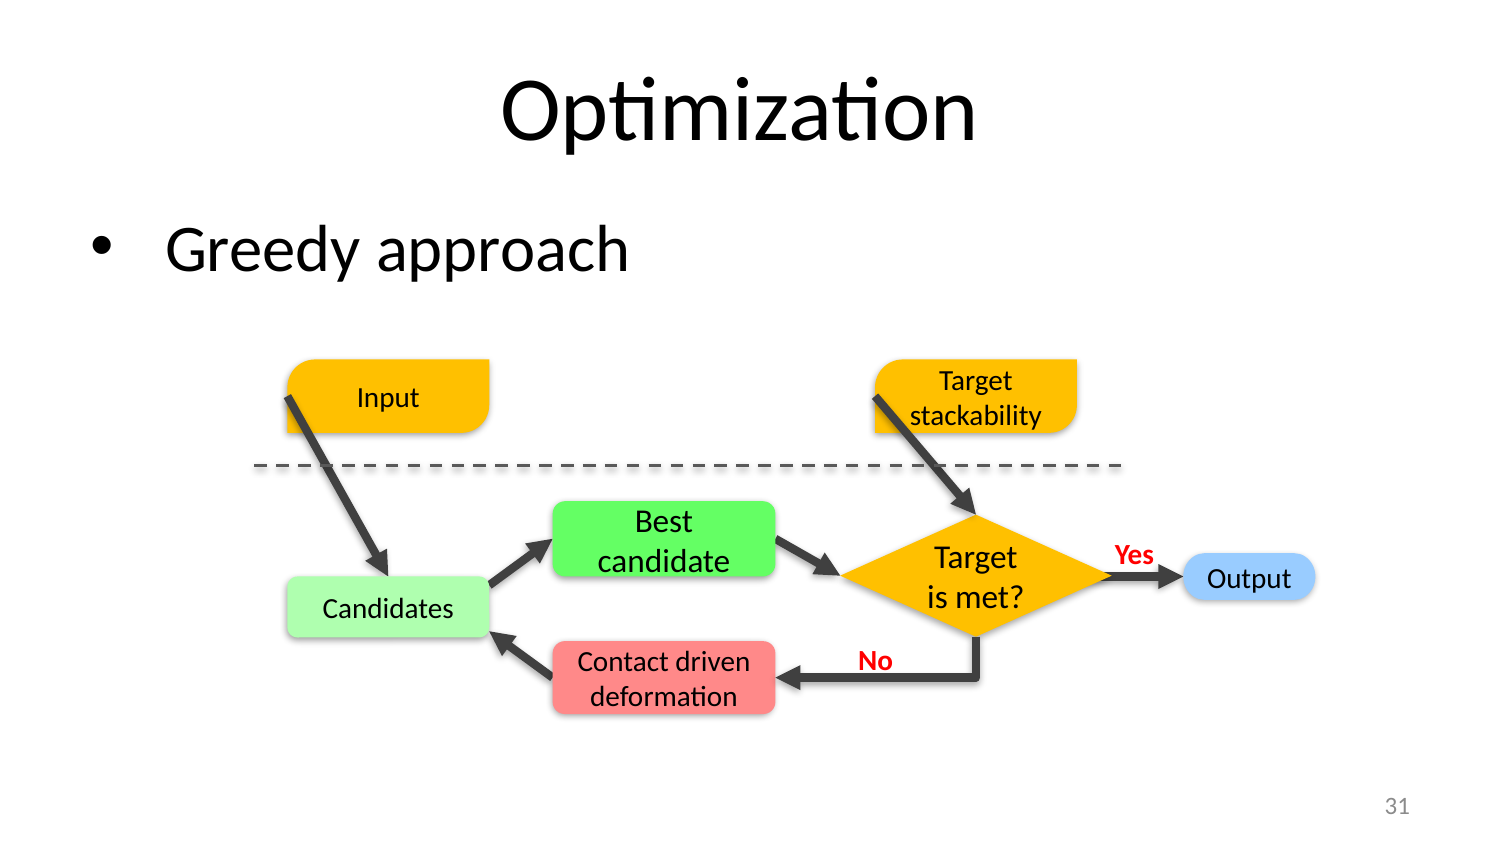

# Optimization
Greedy approach
Input
Target stackability
Best candidate
Target is met?
Yes
Output
Candidates
No
Contact driven deformation
31